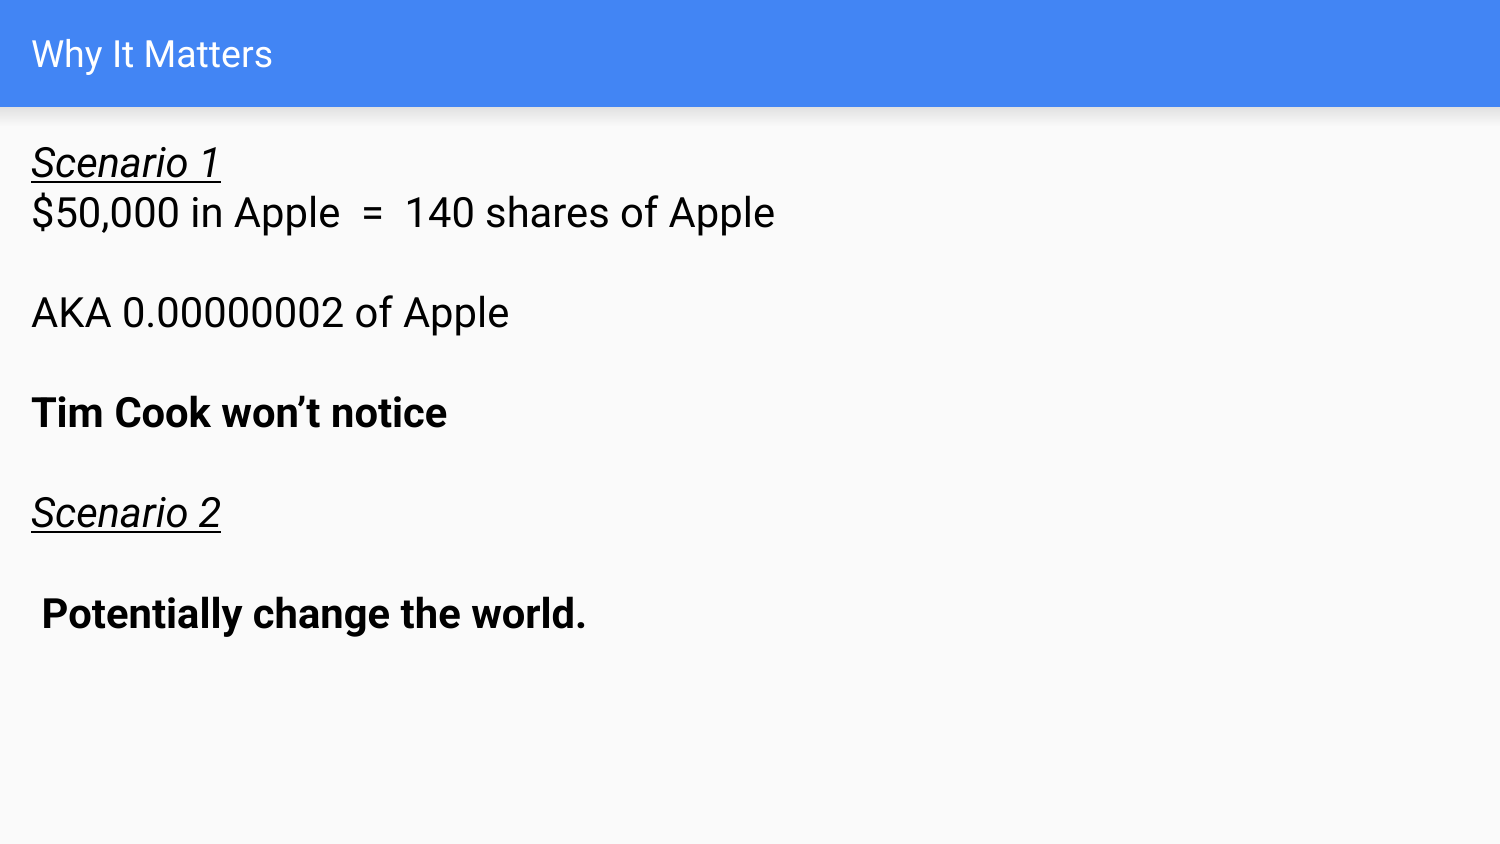

# Why It Matters
Scenario 1
$50,000 in Apple  =  140 shares of Apple

AKA 0.00000002 of Apple

Tim Cook won’t notice

Scenario 2

 Potentially change the world.